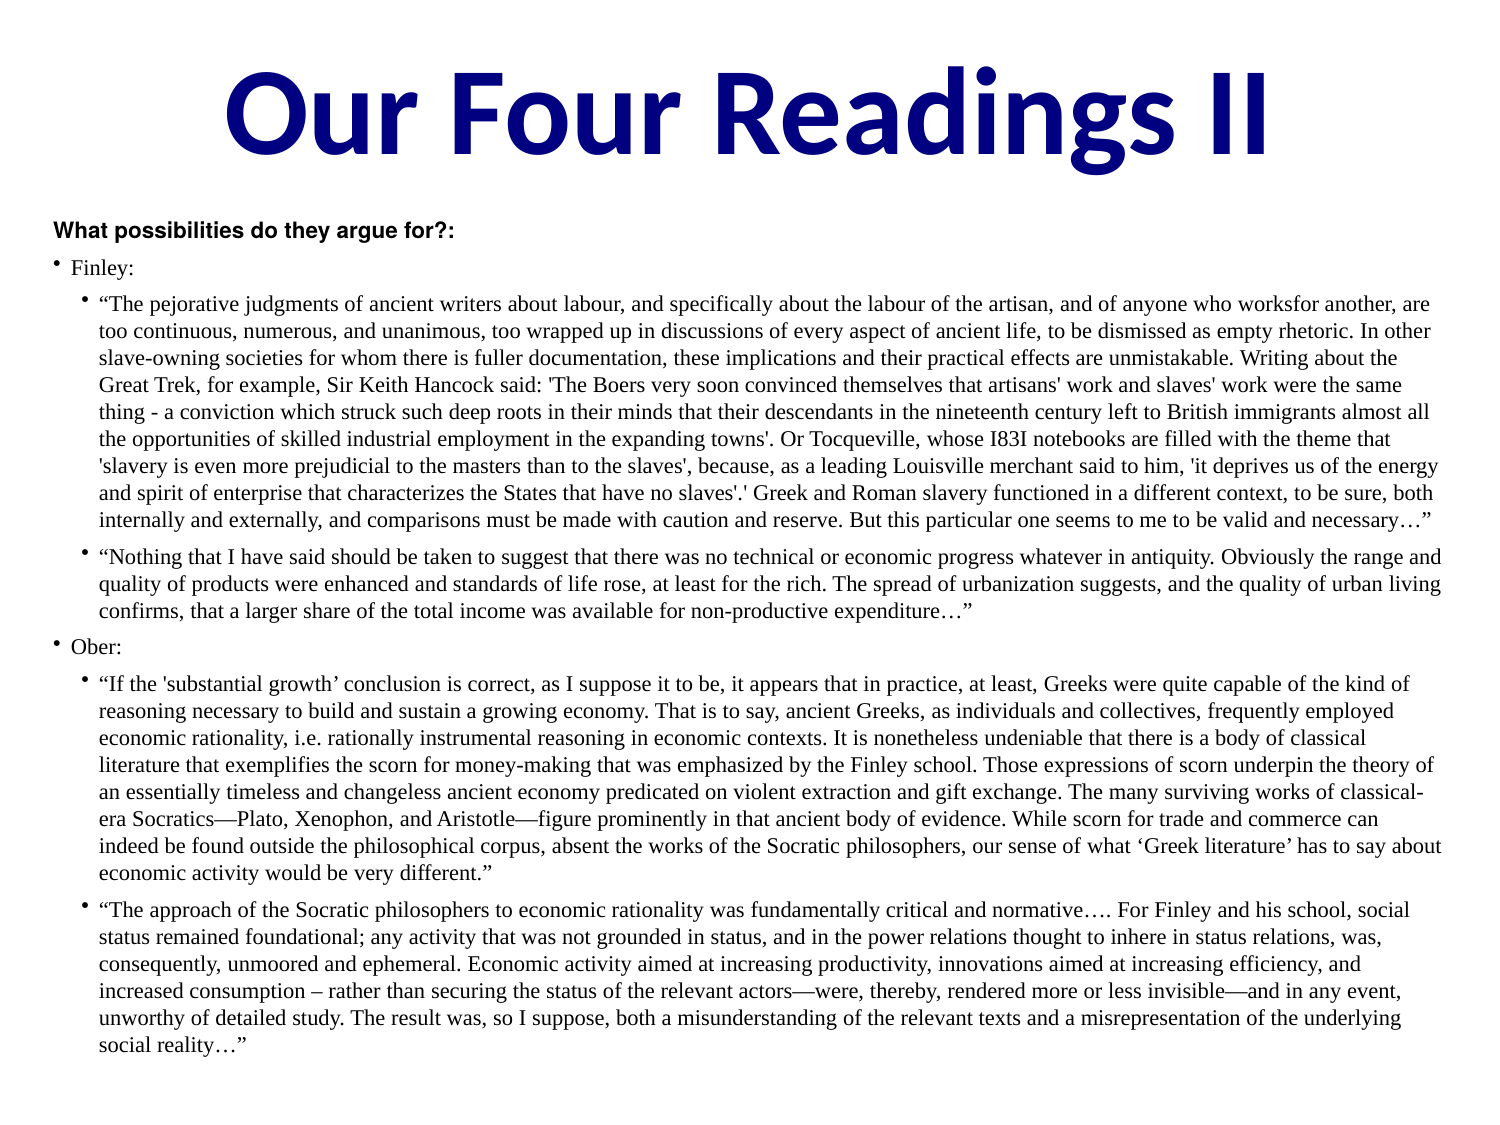

Our Four Readings II
What possibilities do they argue for?:
Finley:
“The pejorative judgments of ancient writers about labour, and specifically about the labour of the artisan, and of anyone who worksfor another, are too continuous, numerous, and unanimous, too wrapped up in discussions of every aspect of ancient life, to be dismissed as empty rhetoric. In other slave-owning societies for whom there is fuller documentation, these implications and their practical effects are unmistakable. Writing about the Great Trek, for example, Sir Keith Hancock said: 'The Boers very soon convinced themselves that artisans' work and slaves' work were the same thing - a conviction which struck such deep roots in their minds that their descendants in the nineteenth century left to British immigrants almost all the opportunities of skilled industrial employment in the expanding towns'. Or Tocqueville, whose I83I notebooks are filled with the theme that 'slavery is even more prejudicial to the masters than to the slaves', because, as a leading Louisville merchant said to him, 'it deprives us of the energy and spirit of enterprise that characterizes the States that have no slaves'.' Greek and Roman slavery functioned in a different context, to be sure, both internally and externally, and comparisons must be made with caution and reserve. But this particular one seems to me to be valid and necessary…”
“Nothing that I have said should be taken to suggest that there was no technical or economic progress whatever in antiquity. Obviously the range and quality of products were enhanced and standards of life rose, at least for the rich. The spread of urbanization suggests, and the quality of urban living confirms, that a larger share of the total income was available for non-productive expenditure…”
Ober:
“If the 'substantial growth’ conclusion is correct, as I suppose it to be, it appears that in practice, at least, Greeks were quite capable of the kind of reasoning necessary to build and sustain a growing economy. That is to say, ancient Greeks, as individuals and collectives, frequently employed economic rationality, i.e. rationally instrumental reasoning in economic contexts. It is nonetheless undeniable that there is a body of classical literature that exemplifies the scorn for money-making that was emphasized by the Finley school. Those expressions of scorn underpin the theory of an essentially timeless and changeless ancient economy predicated on violent extraction and gift exchange. The many surviving works of classical-era Socratics—Plato, Xenophon, and Aristotle—figure prominently in that ancient body of evidence. While scorn for trade and commerce can indeed be found outside the philosophical corpus, absent the works of the Socratic philosophers, our sense of what ‘Greek literature’ has to say about economic activity would be very different.”
“The approach of the Socratic philosophers to economic rationality was fundamentally critical and normative…. For Finley and his school, social status remained foundational; any activity that was not grounded in status, and in the power relations thought to inhere in status relations, was, consequently, unmoored and ephemeral. Economic activity aimed at increasing productivity, innovations aimed at increasing efficiency, and increased consumption – rather than securing the status of the relevant actors—were, thereby, rendered more or less invisible—and in any event, unworthy of detailed study. The result was, so I suppose, both a misunderstanding of the relevant texts and a misrepresentation of the underlying social reality…”